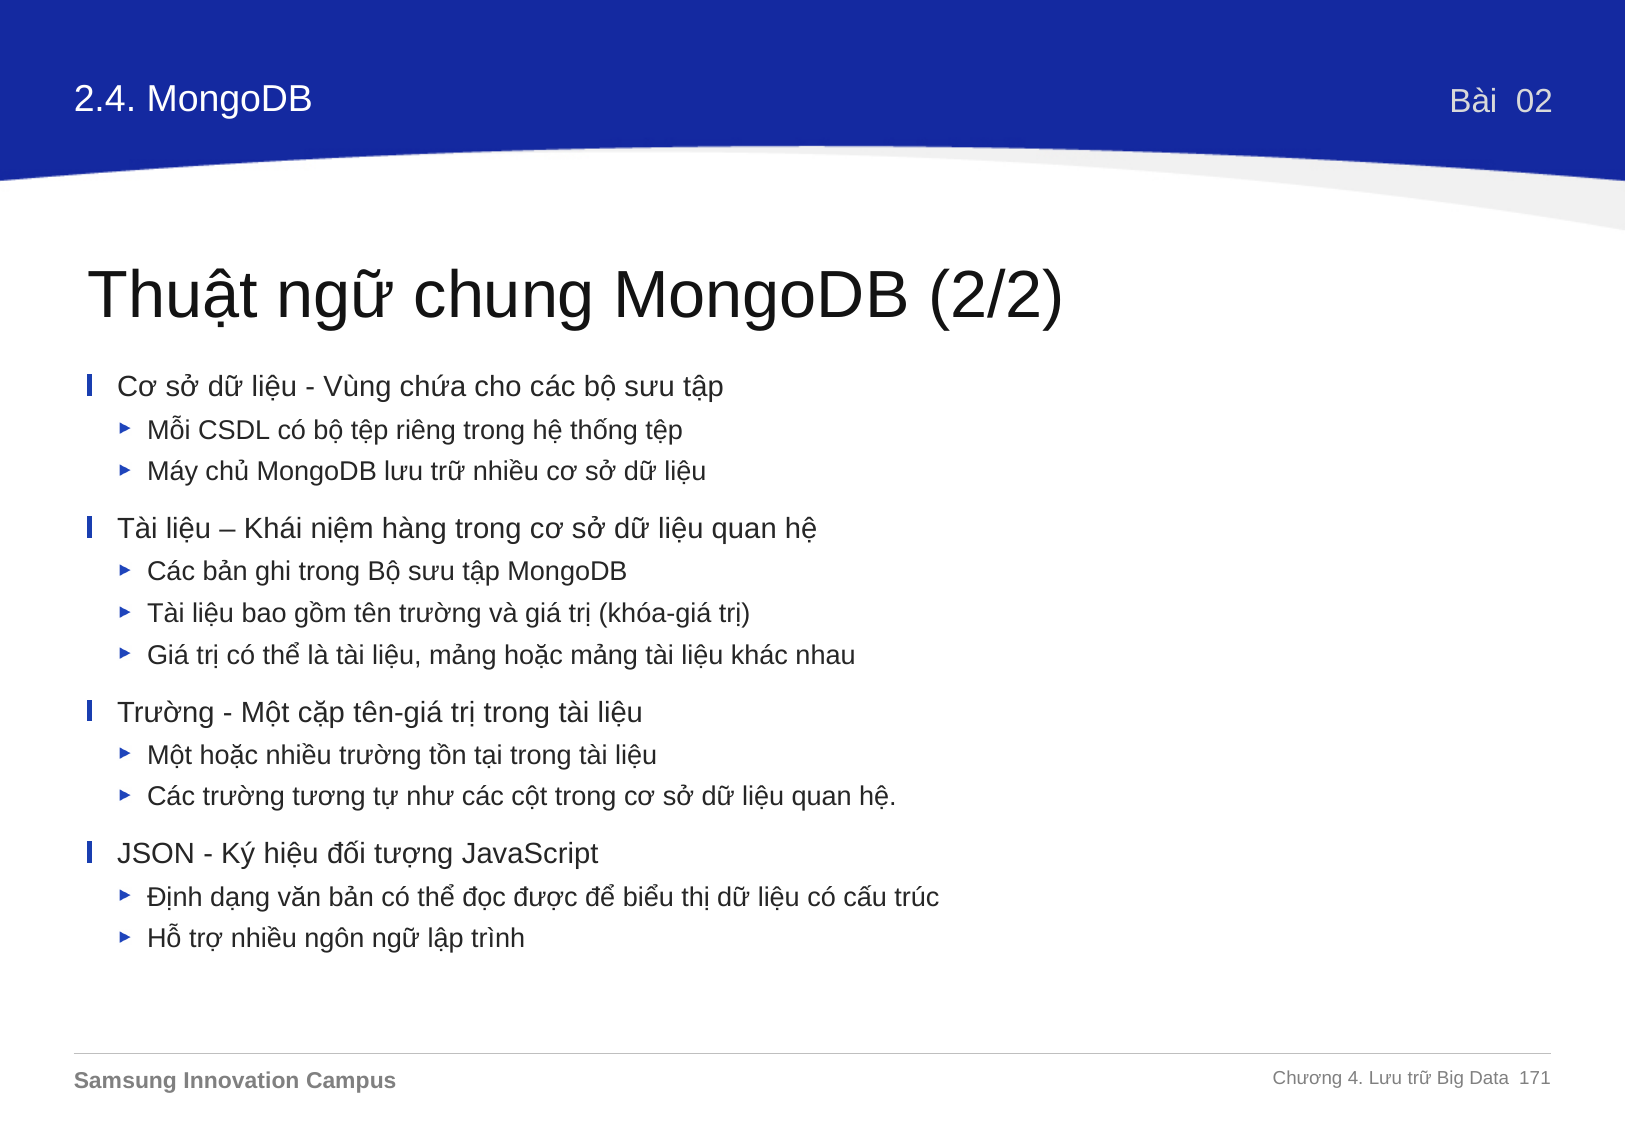

2.4. MongoDB
Bài  02
Thuật ngữ chung MongoDB (2/2)
Cơ sở dữ liệu - Vùng chứa cho các bộ sưu tập
Mỗi CSDL có bộ tệp riêng trong hệ thống tệp
Máy chủ MongoDB lưu trữ nhiều cơ sở dữ liệu
Tài liệu – Khái niệm hàng trong cơ sở dữ liệu quan hệ
Các bản ghi trong Bộ sưu tập MongoDB
Tài liệu bao gồm tên trường và giá trị (khóa-giá trị)
Giá trị có thể là tài liệu, mảng hoặc mảng tài liệu khác nhau
Trường - Một cặp tên-giá trị trong tài liệu
Một hoặc nhiều trường tồn tại trong tài liệu
Các trường tương tự như các cột trong cơ sở dữ liệu quan hệ.
JSON - Ký hiệu đối tượng JavaScript
Định dạng văn bản có thể đọc được để biểu thị dữ liệu có cấu trúc
Hỗ trợ nhiều ngôn ngữ lập trình